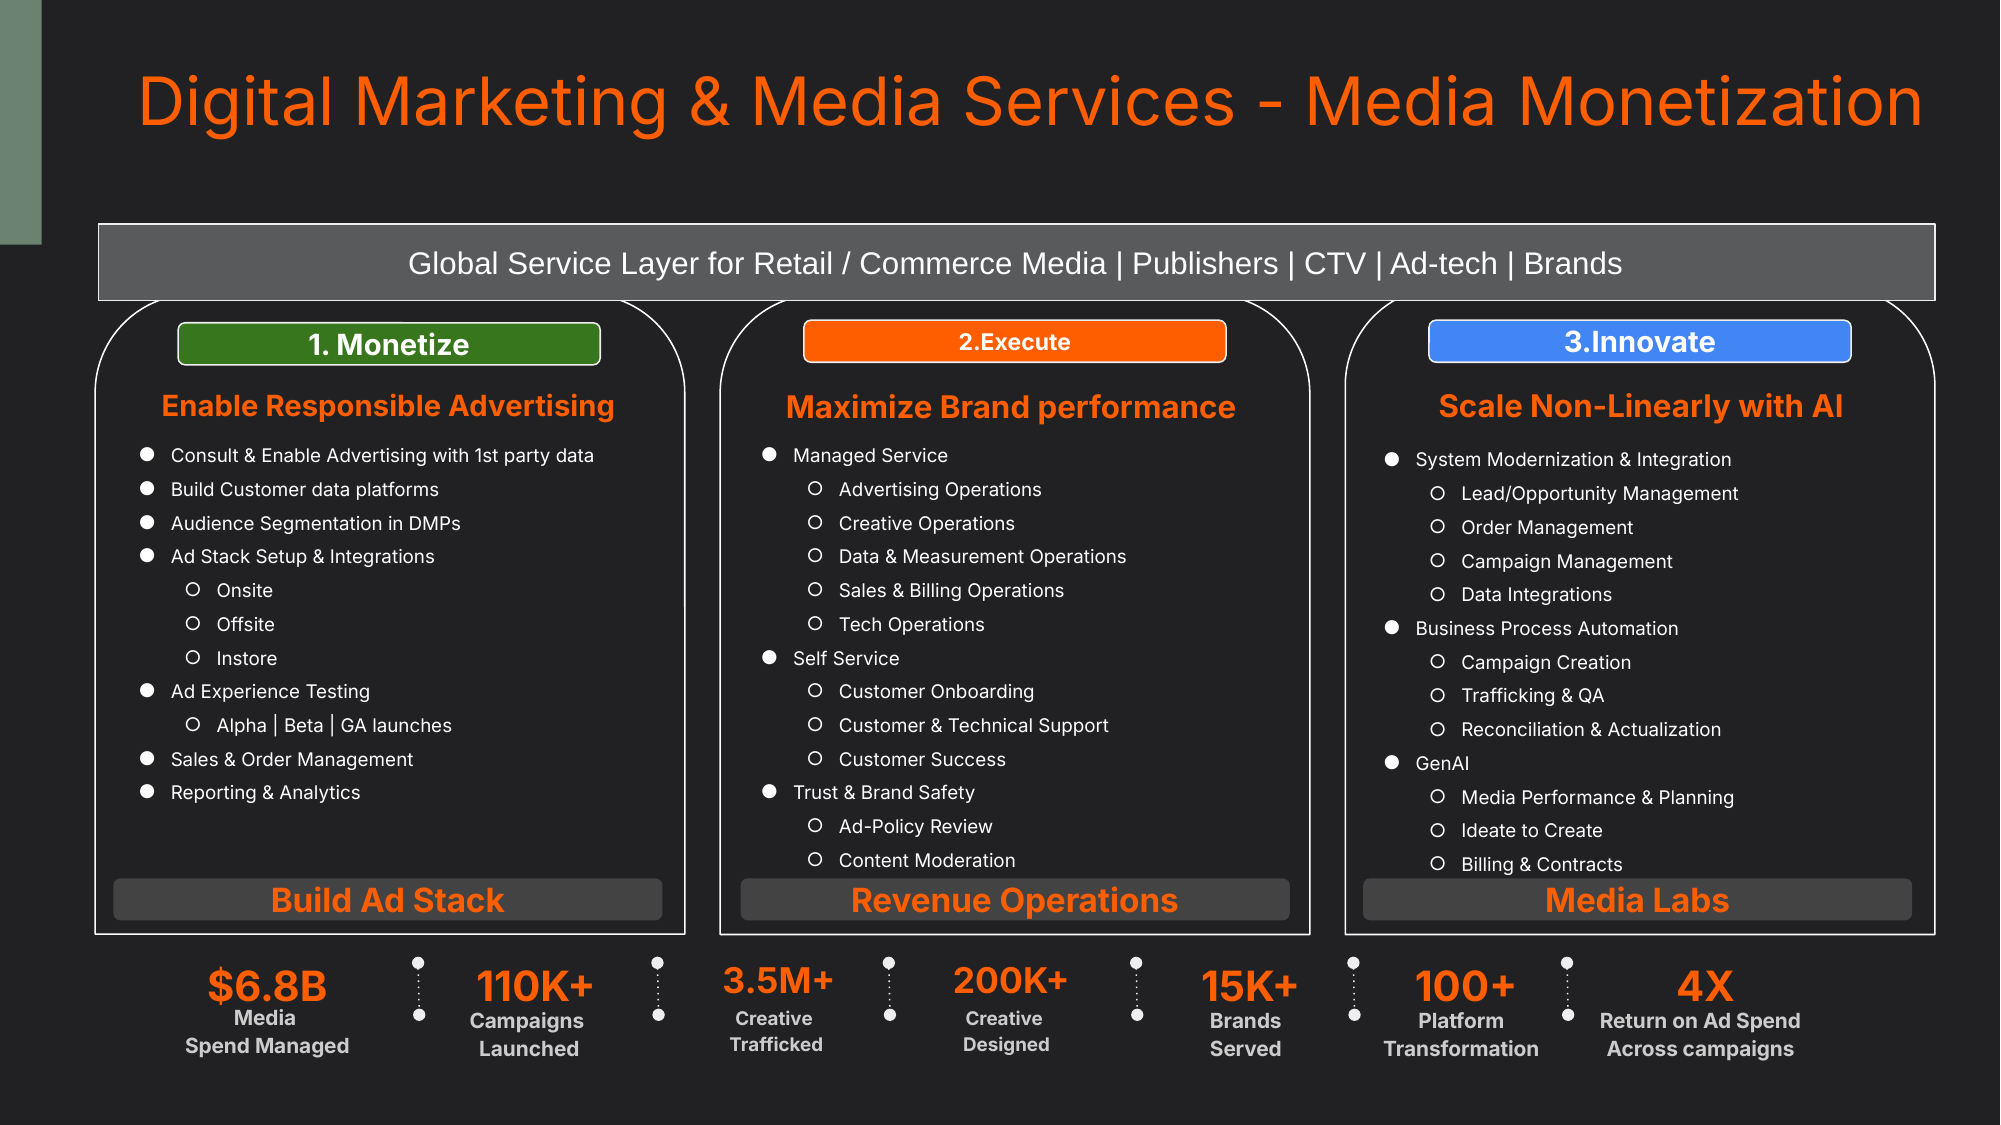

# Digital Marketing & Media Services - Media Monetization
Global Service Layer for Retail / Commerce Media | Publishers | CTV | Ad-tech | Brands

2.Execute
3.Innovate
1. Monetize
Scale Non-Linearly with AI
Enable Responsible Advertising
Maximize Brand performance
Consult & Enable Advertising with 1st party data
Build Customer data platforms
Audience Segmentation in DMPs
Ad Stack Setup & Integrations
Onsite
Offsite
Instore
Ad Experience Testing
Alpha | Beta | GA launches
Sales & Order Management
Reporting & Analytics
Managed Service
Advertising Operations
Creative Operations
Data & Measurement Operations
Sales & Billing Operations
Tech Operations
Self Service
Customer Onboarding
Customer & Technical Support
Customer Success
Trust & Brand Safety
Ad-Policy Review
Content Moderation
System Modernization & Integration
Lead/Opportunity Management
Order Management
Campaign Management
Data Integrations
Business Process Automation
Campaign Creation
Trafficking & QA
Reconciliation & Actualization
GenAI
Media Performance & Planning
Ideate to Create
Billing & Contracts
Build Ad Stack
Revenue Operations
Media Labs
$6.8B
110K+
3.5M+
200K+
15K+
100+
4X
Media
Spend Managed
Campaigns
Launched
Creative
Trafficked
Creative
Designed
Brands
Served
Platform
Transformation
Return on Ad Spend Across campaigns